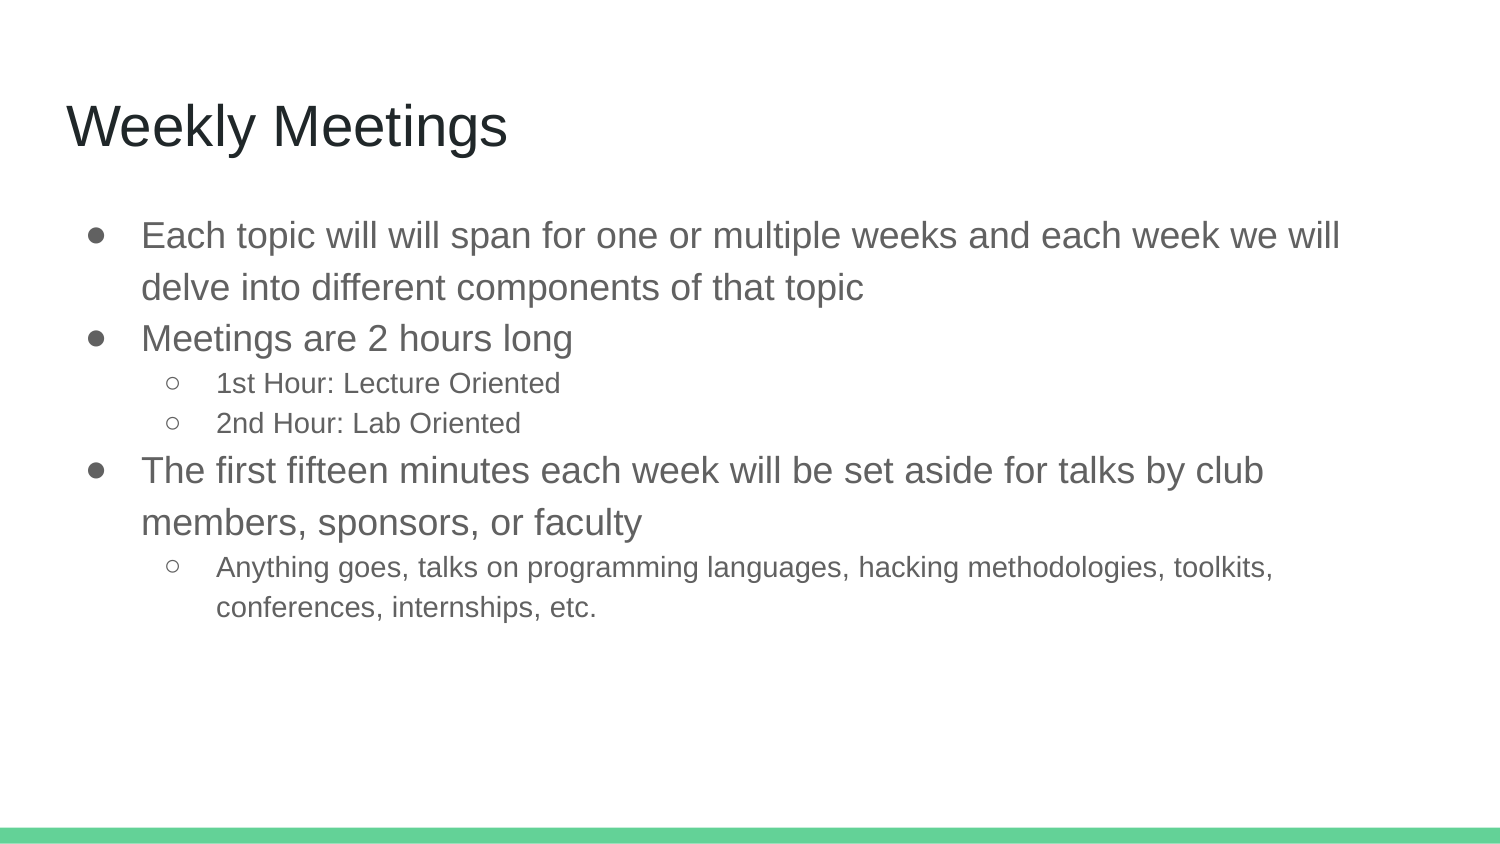

# Weekly Meetings
Each topic will will span for one or multiple weeks and each week we will delve into different components of that topic
Meetings are 2 hours long
1st Hour: Lecture Oriented
2nd Hour: Lab Oriented
The first fifteen minutes each week will be set aside for talks by club members, sponsors, or faculty
Anything goes, talks on programming languages, hacking methodologies, toolkits, conferences, internships, etc.